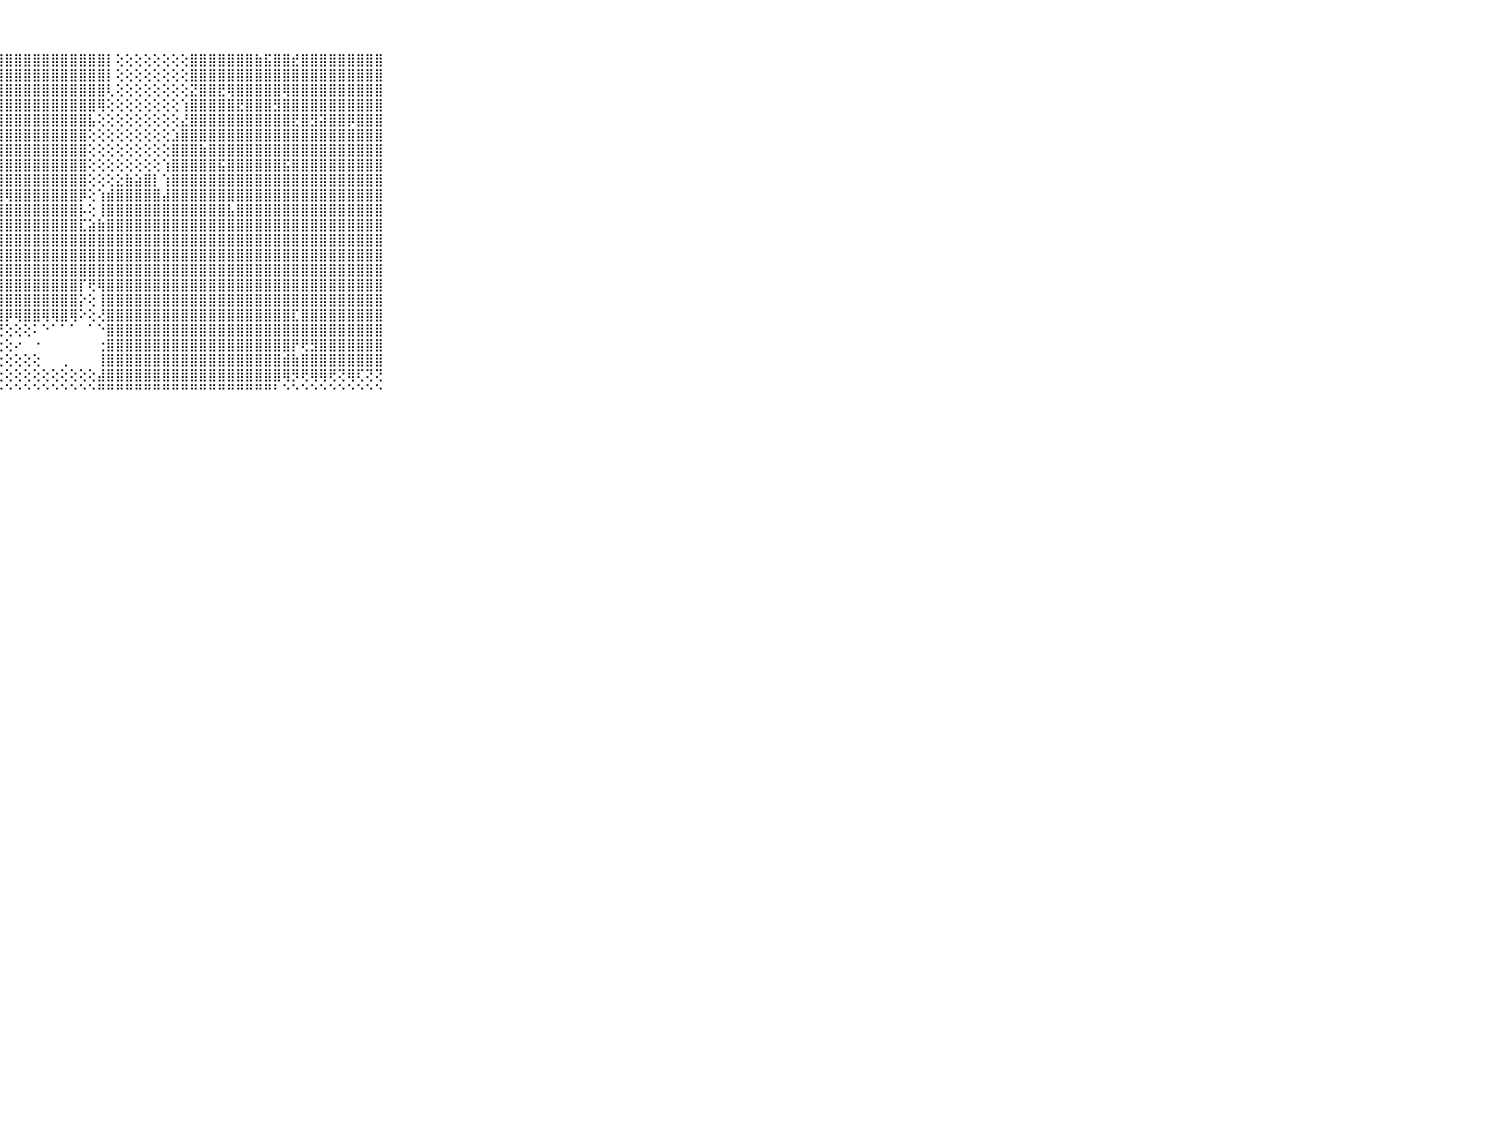

⠀⠀⠀⠀⠀⠀⠀⠀⠀⠀⠀⢸⣿⣿⣿⣿⣿⣿⣿⣿⣿⣿⣿⣿⣿⣿⣿⣿⣿⣿⣿⣿⣿⣿⣿⣿⣿⣿⣿⡇⢕⢕⢕⢕⢕⢕⢕⢕⣿⣿⣿⣿⣿⣿⣿⣷⣯⣿⣿⣞⣿⣿⣿⣿⣿⣿⣿⣿⣿⠀⠀⠀⠀⠀⠀⠀⠀⠀⠀⠀⠀
⠀⠀⠀⠀⠀⠀⠀⠀⠀⠀⠀⢸⣿⣿⣿⣿⣿⣿⣿⣿⣿⣿⣿⣿⣿⣿⣿⣿⣿⣿⣿⣿⣿⣿⣿⣿⣿⣿⣿⡇⢕⢕⢕⢕⢕⢕⢕⢕⣿⣿⣿⣿⣿⣿⣿⣿⣿⣿⣿⣿⣿⣿⣿⣿⣿⣿⣿⣿⣿⠀⠀⠀⠀⠀⠀⠀⠀⠀⠀⠀⠀
⠀⠀⠀⠀⠀⠀⠀⠀⠀⠀⠀⢸⣿⣿⣿⣿⣿⣿⣿⣿⣿⣿⣿⣿⣿⣿⣿⣿⣿⣿⣿⣿⣿⣿⣿⣿⣿⣿⣿⢇⢕⢕⢕⢕⢕⢕⢕⢕⣝⣿⣿⣟⢿⣿⣿⣿⣿⣿⢿⣿⣿⣿⣿⣿⣿⣿⣿⣿⣿⠀⠀⠀⠀⠀⠀⠀⠀⠀⠀⠀⠀
⠀⠀⠀⠀⠀⠀⠀⠀⠀⠀⠀⢸⣿⣿⣿⣿⣿⣿⣿⣿⣿⣿⣿⣿⣿⣿⣿⣿⣿⣿⣿⣿⣿⣿⣿⣿⣿⣿⢿⢕⢕⢕⢕⢕⢕⢕⢕⢱⣿⣿⣿⣿⣿⣟⣿⣿⣿⣻⣿⣿⣿⣿⣿⣿⣿⣿⣿⣿⣿⠀⠀⠀⠀⠀⠀⠀⠀⠀⠀⠀⠀
⠀⠀⠀⠀⠀⠀⠀⠀⠀⠀⠀⢸⣿⣿⣿⣿⣿⣿⣿⣿⣿⣿⣿⣿⣿⣿⣿⣿⣿⣿⣿⣿⣿⣿⣿⣿⣿⣧⢕⢕⢕⢕⢕⢕⢕⢕⢕⣜⣿⣿⣿⣿⣿⣿⣿⣿⣿⣿⣿⣟⣿⣻⣽⣿⣿⡿⣿⣿⣿⠀⠀⠀⠀⠀⠀⠀⠀⠀⠀⠀⠀
⠀⠀⠀⠀⠀⠀⠀⠀⠀⠀⠀⢸⣿⣿⣿⣿⣿⣿⣿⣿⣿⣿⣿⣿⣿⣿⣿⣿⣿⣿⣿⣿⣿⣿⣿⣿⣿⢕⢕⢕⢕⢕⢕⢕⢕⢕⣱⣿⣿⣿⣿⣿⣿⣿⣿⣿⣿⣿⣿⣿⣿⣿⣿⣿⣿⣿⣿⣿⣿⠀⠀⠀⠀⠀⠀⠀⠀⠀⠀⠀⠀
⠀⠀⠀⠀⠀⠀⠀⠀⠀⠀⠀⢸⣿⣿⣿⣿⣿⣿⣿⣿⣿⣿⣿⣿⣿⣿⣿⣿⣿⣿⣿⣿⣿⣿⣿⣿⣿⢕⢕⢕⢕⢕⢕⢕⢕⢕⣿⣿⣿⣷⣿⣿⣿⣿⣿⣿⣿⣿⣿⣿⣿⣿⣿⣿⣿⣿⣿⣿⣿⠀⠀⠀⠀⠀⠀⠀⠀⠀⠀⠀⠀
⠀⠀⠀⠀⠀⠀⠀⠀⠀⠀⠀⢸⣿⣿⣿⣿⣿⣿⣿⣿⣿⣿⣿⣿⣿⣿⣿⣿⣿⣿⣿⣿⣿⣿⣿⣿⣿⢕⢕⢕⢕⢕⢕⢕⢕⢱⣿⣿⣿⣿⣿⣯⣿⣿⣿⣿⣿⣿⣯⣿⣿⣿⣿⣿⣿⣿⣿⣿⣿⠀⠀⠀⠀⠀⠀⠀⠀⠀⠀⠀⠀
⠀⠀⠀⠀⠀⠀⠀⠀⠀⠀⠀⢸⣿⣿⣿⣿⣿⣿⣿⣿⣿⣿⣿⣿⣿⣿⣿⣿⣿⣿⣿⣿⣿⣿⣿⣿⣿⢕⢕⢕⣕⣷⣵⣿⡇⢱⣿⣿⣿⣿⣿⣿⣿⣿⣿⣿⣿⣿⣿⣿⣿⣿⣿⣿⣿⣿⣿⣿⣿⠀⠀⠀⠀⠀⠀⠀⠀⠀⠀⠀⠀
⠀⠀⠀⠀⠀⠀⠀⠀⠀⠀⠀⢸⣿⣿⣿⣿⣿⣿⣿⣿⣿⣿⣿⣿⣿⣿⣿⣿⢿⣿⣿⣿⣿⣿⣿⣿⡿⢕⢱⣾⣿⣿⣿⣿⣿⣼⣿⣿⣿⣿⣿⣿⣿⣿⣿⣿⣿⣿⣿⣿⣿⣿⣿⣿⣿⣿⣿⣿⣿⠀⠀⠀⠀⠀⠀⠀⠀⠀⠀⠀⠀
⠀⠀⠀⠀⠀⠀⠀⠀⠀⠀⠀⢸⣿⣿⣿⣿⣿⣿⣿⣿⣿⣿⣿⣿⣿⣿⣿⣿⣿⣿⣿⣿⣿⣿⣿⣿⡧⢕⢸⣿⣿⣿⣿⣿⣿⣿⣿⣿⣿⣿⣿⣿⣧⣿⣿⣿⣿⣿⣿⣿⣿⣿⣿⣿⣿⣿⣿⣿⣿⠀⠀⠀⠀⠀⠀⠀⠀⠀⠀⠀⠀
⠀⠀⠀⠀⠀⠀⠀⠀⠀⠀⠀⢸⣿⣿⣿⣿⣿⣿⣿⣿⣿⣿⣿⣿⣿⣿⣿⣿⣿⣿⣿⣿⣿⣿⣿⣿⣏⣵⣷⣿⣿⣿⣿⣿⣿⣿⣿⣿⣿⣿⣿⣿⣿⣿⣿⣿⣿⣿⣿⣿⣿⣿⣿⣿⣿⣿⣿⣿⣿⠀⠀⠀⠀⠀⠀⠀⠀⠀⠀⠀⠀
⠀⠀⠀⠀⠀⠀⠀⠀⠀⠀⠀⢸⣿⣿⣿⣿⣿⣿⣿⣿⣿⣿⣿⣿⣿⣿⣿⣿⣿⣿⣿⣿⣿⣿⣿⣿⣿⣿⣿⣿⣿⣿⣿⣿⣿⣿⣿⣿⣿⣿⣿⣿⣿⣿⣿⣿⣿⣿⣿⣿⣿⣿⣿⣿⣿⣿⣿⣿⣿⠀⠀⠀⠀⠀⠀⠀⠀⠀⠀⠀⠀
⠀⠀⠀⠀⠀⠀⠀⠀⠀⠀⠀⢸⣿⣿⣿⣿⣿⣿⣿⣿⣿⣿⣿⣿⣿⣿⣿⣿⣿⣿⣿⣿⣿⣿⣿⣿⣿⣿⣿⣿⣿⣿⣿⣿⣿⣿⣿⣿⣿⣿⣿⣿⣿⣿⣿⣿⣿⣿⣿⣿⣿⣿⣿⣿⣿⣿⣿⣿⣿⠀⠀⠀⠀⠀⠀⠀⠀⠀⠀⠀⠀
⠀⠀⠀⠀⠀⠀⠀⠀⠀⠀⠀⢸⣿⣿⣿⣿⣿⣟⣿⣿⣿⣿⣿⣿⣿⣿⣿⣿⣿⣿⣿⣿⣿⣿⣿⣿⣿⣿⣿⣿⣿⣿⣿⣿⣿⣿⣿⣿⣿⣿⣿⣿⣿⣿⣿⣿⣿⣿⣿⣿⣿⣿⣿⣿⣿⣿⣿⣿⣿⠀⠀⠀⠀⠀⠀⠀⠀⠀⠀⠀⠀
⠀⠀⠀⠀⠀⠀⠀⠀⠀⠀⠀⢸⣿⣿⣿⣿⣿⣿⣿⣿⣿⣿⣿⣿⣿⣿⣿⣿⣿⣿⣿⣿⣿⣿⣿⣿⡏⢟⢿⣿⣿⣿⣿⣿⣿⣿⣿⣿⣿⣿⣿⣿⣿⣿⣿⣿⣿⣿⣿⣿⣿⣿⣿⣿⣿⣿⣿⣿⣿⠀⠀⠀⠀⠀⠀⠀⠀⠀⠀⠀⠀
⠀⠀⠀⠀⠀⠀⠀⠀⠀⠀⠀⢸⣿⣿⣿⣿⣿⣿⣿⣿⣿⣿⣿⣿⣿⣿⣿⣿⣿⣿⣿⣿⣿⣿⣿⣿⡕⢕⢸⣿⣿⣿⣿⣿⣿⣿⣿⣿⣿⣿⣿⣿⣿⣿⣿⣿⣿⣿⣿⣿⣿⣿⣿⣿⣿⣿⣿⣿⣿⠀⠀⠀⠀⠀⠀⠀⠀⠀⠀⠀⠀
⠀⠀⠀⠀⠀⠀⠀⠀⠀⠀⠀⢸⣿⣿⣿⣿⣿⣿⣿⣿⣿⣿⣿⣿⣿⣿⣿⣿⡿⢿⣿⣿⢿⢿⣿⢿⠕⢕⢜⣿⣿⣿⣿⣿⣿⣿⣿⣿⣿⣿⣿⣿⣿⣿⣿⣿⣿⣿⣿⣏⣿⣿⣿⣿⣿⣿⣿⣿⣿⠀⠀⠀⠀⠀⠀⠀⠀⠀⠀⠀⠀
⠀⠀⠀⠀⠀⠀⠀⠀⠀⠀⠀⠜⢿⢟⢟⢟⢟⢟⢟⢟⢟⢟⢝⢝⢝⢝⢝⢝⢕⢕⢕⠅⠑⠁⠁⠁⠀⠁⠑⣿⣿⣿⣿⣿⣿⣿⣿⣿⣿⣿⣿⣿⣿⣿⣿⣿⣿⣿⣿⣿⣿⣿⣿⣿⣿⣿⣿⣿⣿⠀⠀⠀⠀⠀⠀⠀⠀⠀⠀⠀⠀
⠀⠀⠀⠀⠀⠀⠀⠀⠀⠀⠀⠀⢕⢕⢕⢕⢕⢕⢕⢕⢕⢕⢕⢕⢕⢕⢕⢕⢕⠔⠀⠐⠀⠀⠀⠀⠀⠀⢐⣿⣿⣿⣿⣿⣿⣿⣿⣿⣿⣿⣿⣿⣿⣿⣿⣿⣿⣿⣿⡟⢟⣻⣿⣿⣿⣿⣿⣿⣿⠀⠀⠀⠀⠀⠀⠀⠀⠀⠀⠀⠀
⠀⠀⠀⠀⠀⠀⠀⠀⠀⠀⠀⠀⢕⢕⢕⢕⢕⢕⢕⢕⢕⢕⢕⢕⢕⢕⢕⢕⢕⢕⢕⢕⠀⠀⢀⠀⠀⠀⢸⣿⣿⣿⣿⣿⣿⣿⣿⣿⣿⣿⣿⣿⣿⣿⣿⣿⣿⣿⣾⣷⣿⣿⣿⣿⣿⣿⣿⣿⣿⠀⠀⠀⠀⠀⠀⠀⠀⠀⠀⠀⠀
⠀⠀⠀⠀⠀⠀⠀⠀⠀⠀⠀⠀⢕⢕⢕⢕⢕⢕⢕⢕⢕⢕⢕⣱⢵⢵⢕⢕⢕⢕⢕⢕⢕⢕⢕⢕⢕⢕⣼⣿⣿⣿⣿⣿⣿⣿⣿⣿⣿⣿⣿⣿⣿⣿⣿⣿⣿⣿⢿⡻⢟⢿⢿⢟⢝⢿⢏⢝⢝⠀⠀⠀⠀⠀⠀⠀⠀⠀⠀⠀⠀
⠀⠀⠀⠀⠀⠀⠀⠀⠀⠀⠀⠀⠑⠑⠑⠑⠑⠑⠑⠑⠘⠑⠑⠑⠑⠑⠑⠑⠑⠑⠑⠑⠑⠑⠑⠑⠑⠑⠛⠛⠛⠛⠛⠛⠛⠛⠛⠛⠛⠛⠛⠛⠛⠛⠛⠛⠛⠃⠑⠑⠑⠑⠑⠑⠑⠑⠑⠑⠑⠀⠀⠀⠀⠀⠀⠀⠀⠀⠀⠀⠀